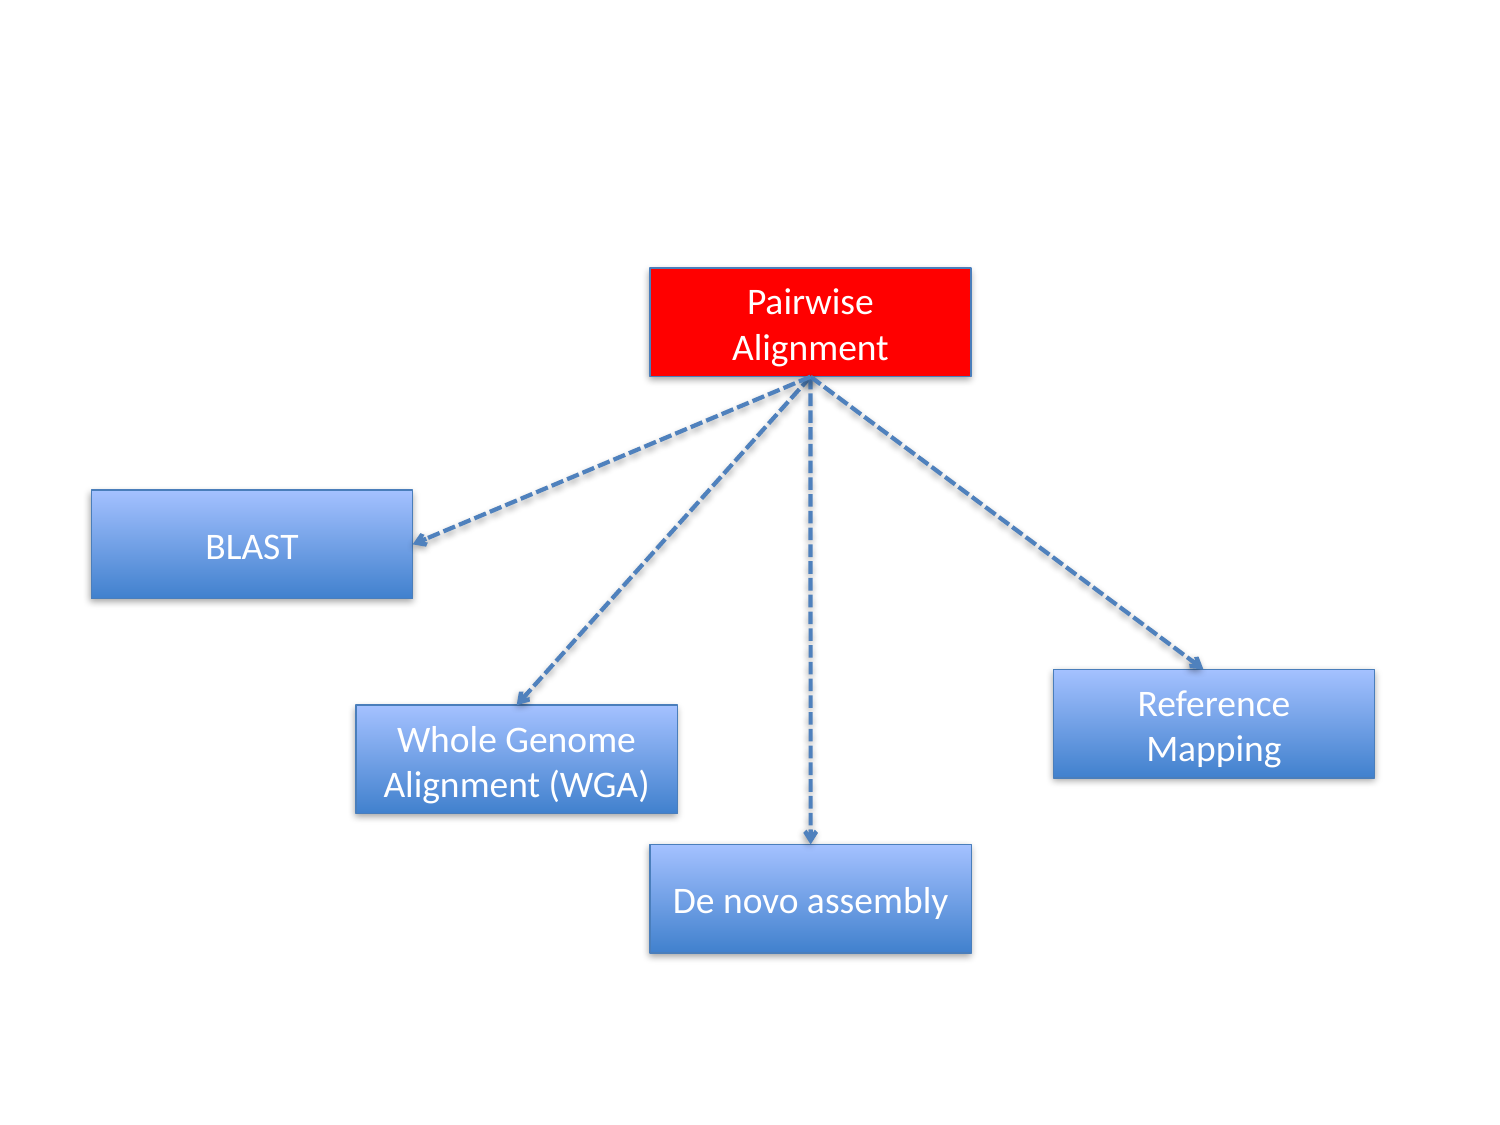

Pairwise Alignment
BLAST
Reference Mapping
Whole Genome Alignment (WGA)
De novo assembly